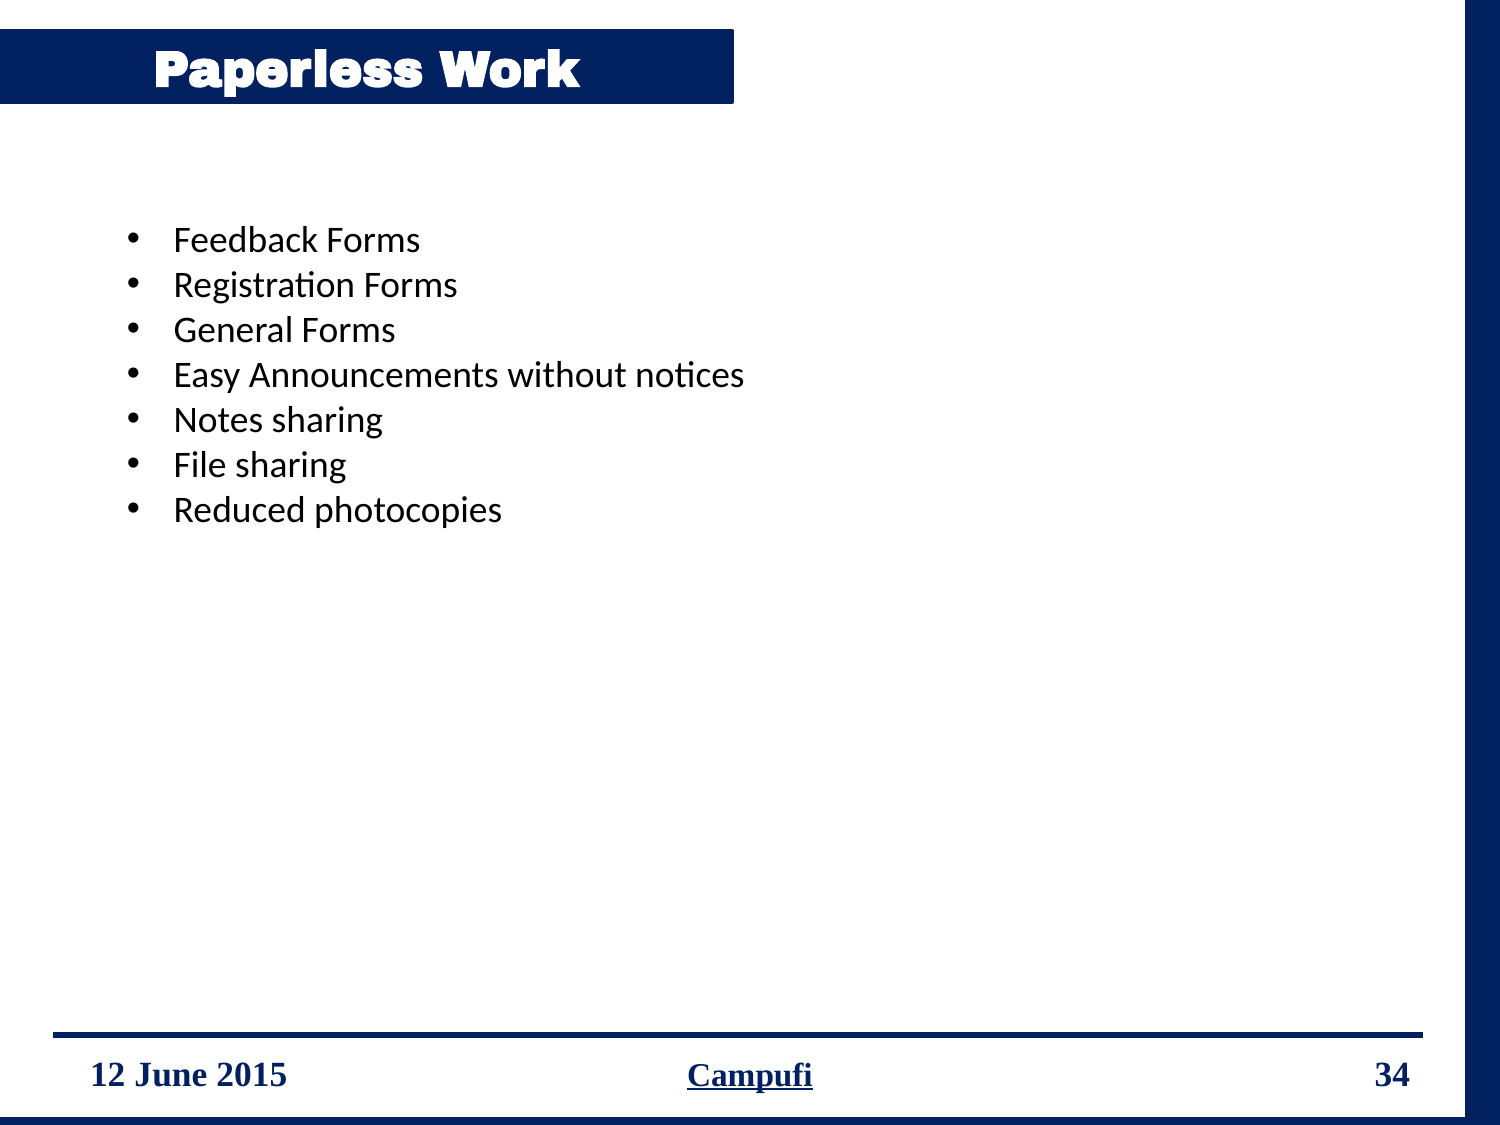

Paperless Work

Feedback Forms
Registration Forms
General Forms
Easy Announcements without notices
Notes sharing
File sharing
Reduced photocopies

12 June 2015
Campufi
34